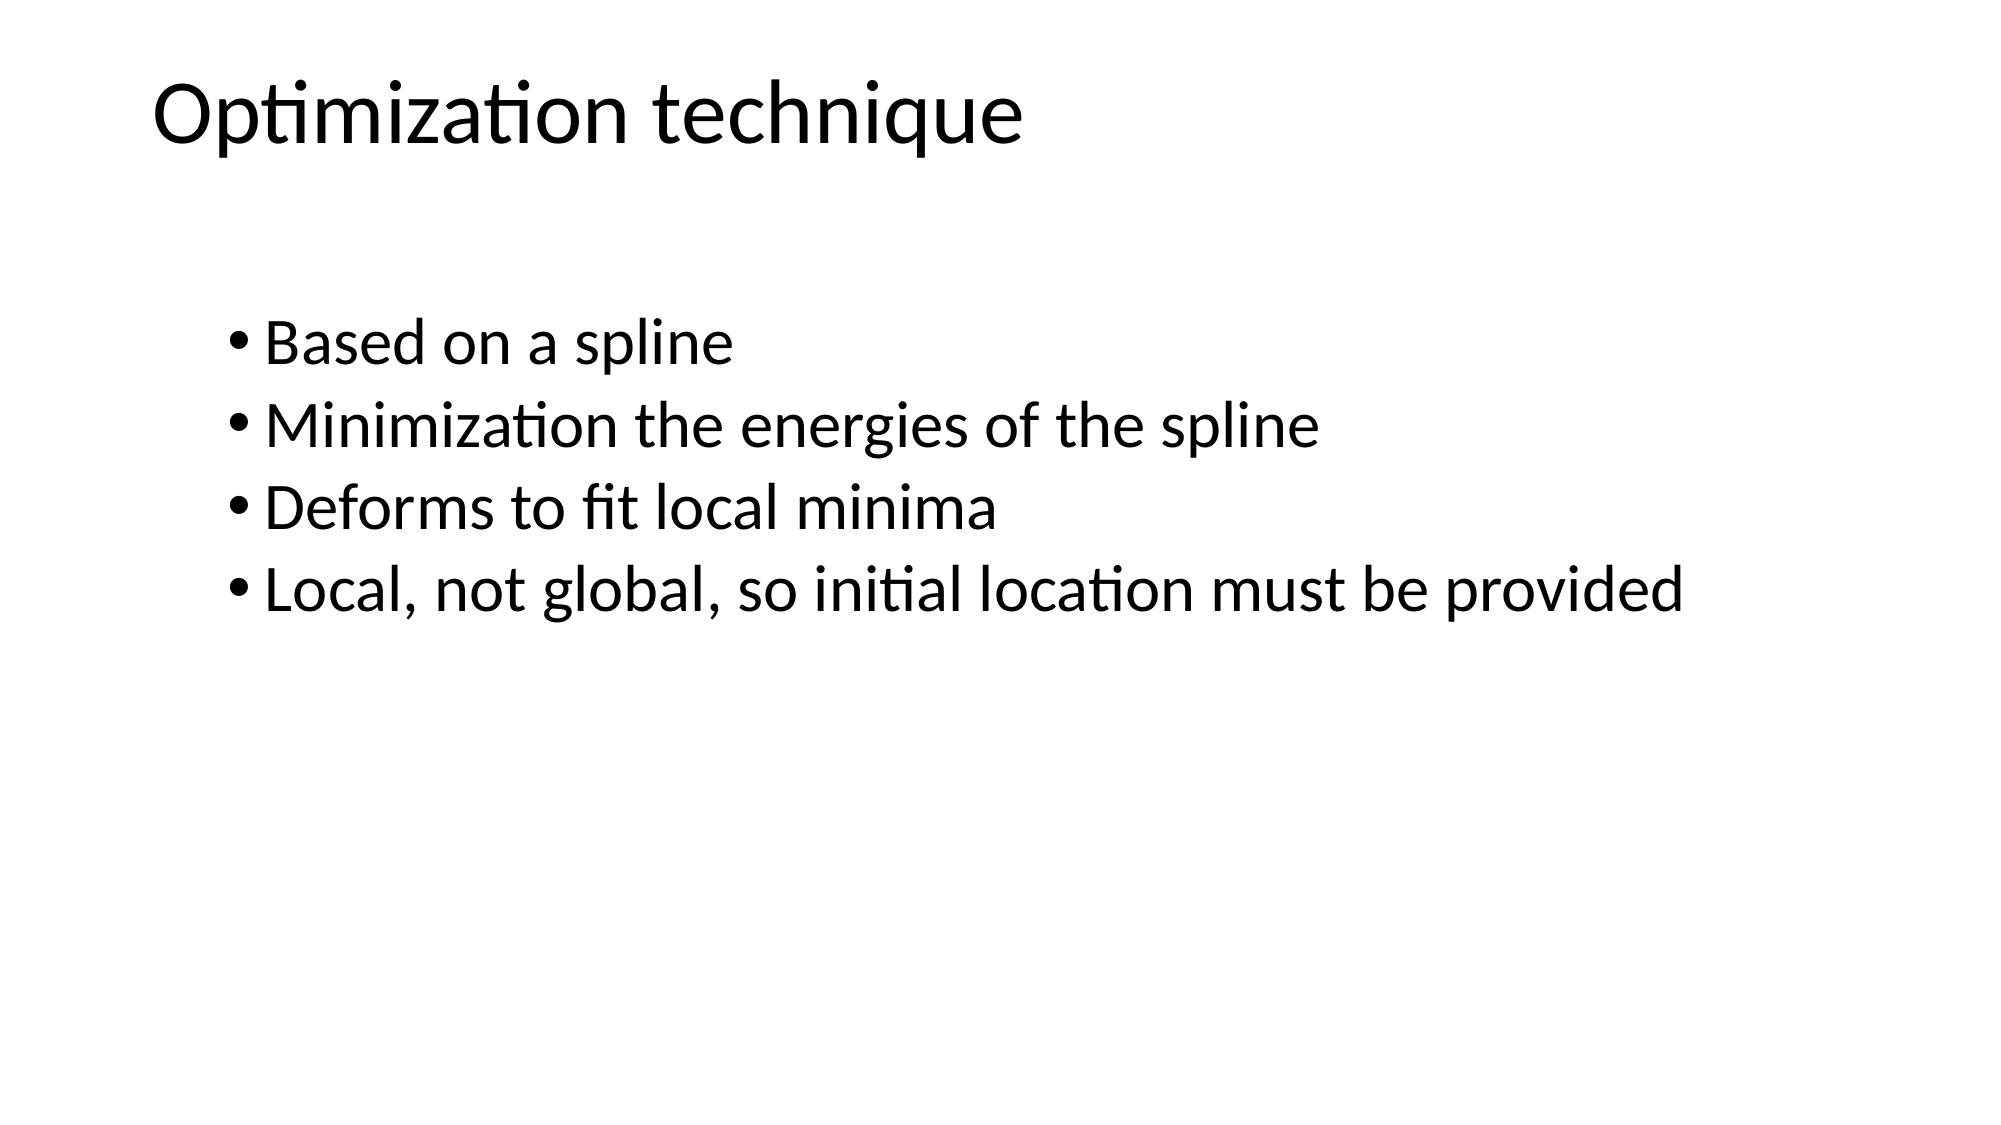

# Optimization technique
Based on a spline
Minimization the energies of the spline
Deforms to fit local minima
Local, not global, so initial location must be provided